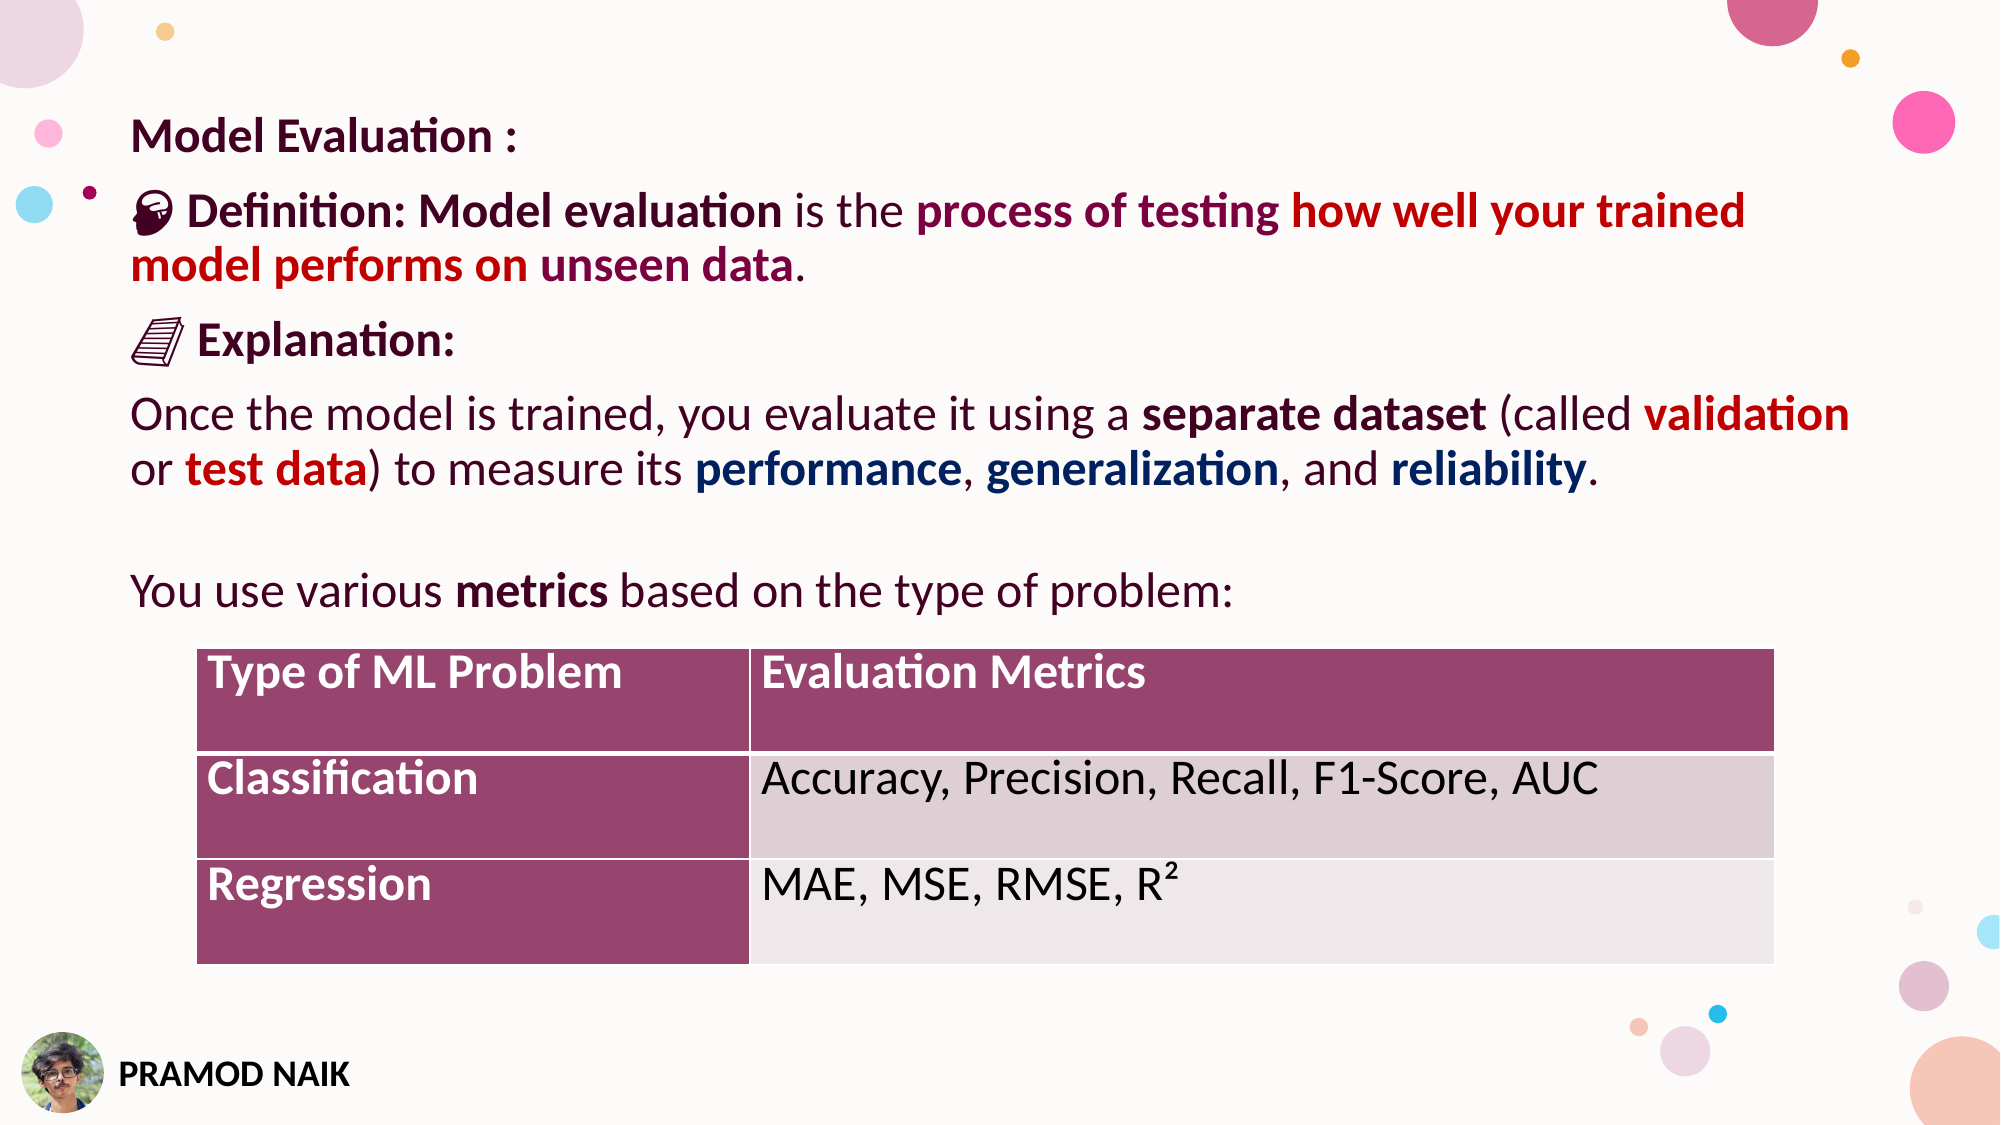

Model Evaluation :
🧠 Definition: Model evaluation is the process of testing how well your trained model performs on unseen data.
📘 Explanation:
Once the model is trained, you evaluate it using a separate dataset (called validation or test data) to measure its performance, generalization, and reliability.

You use various metrics based on the type of problem:

| Type of ML Problem | Evaluation Metrics |
| --- | --- |
| Classification | Accuracy, Precision, Recall, F1-Score, AUC |
| Regression | MAE, MSE, RMSE, R² |